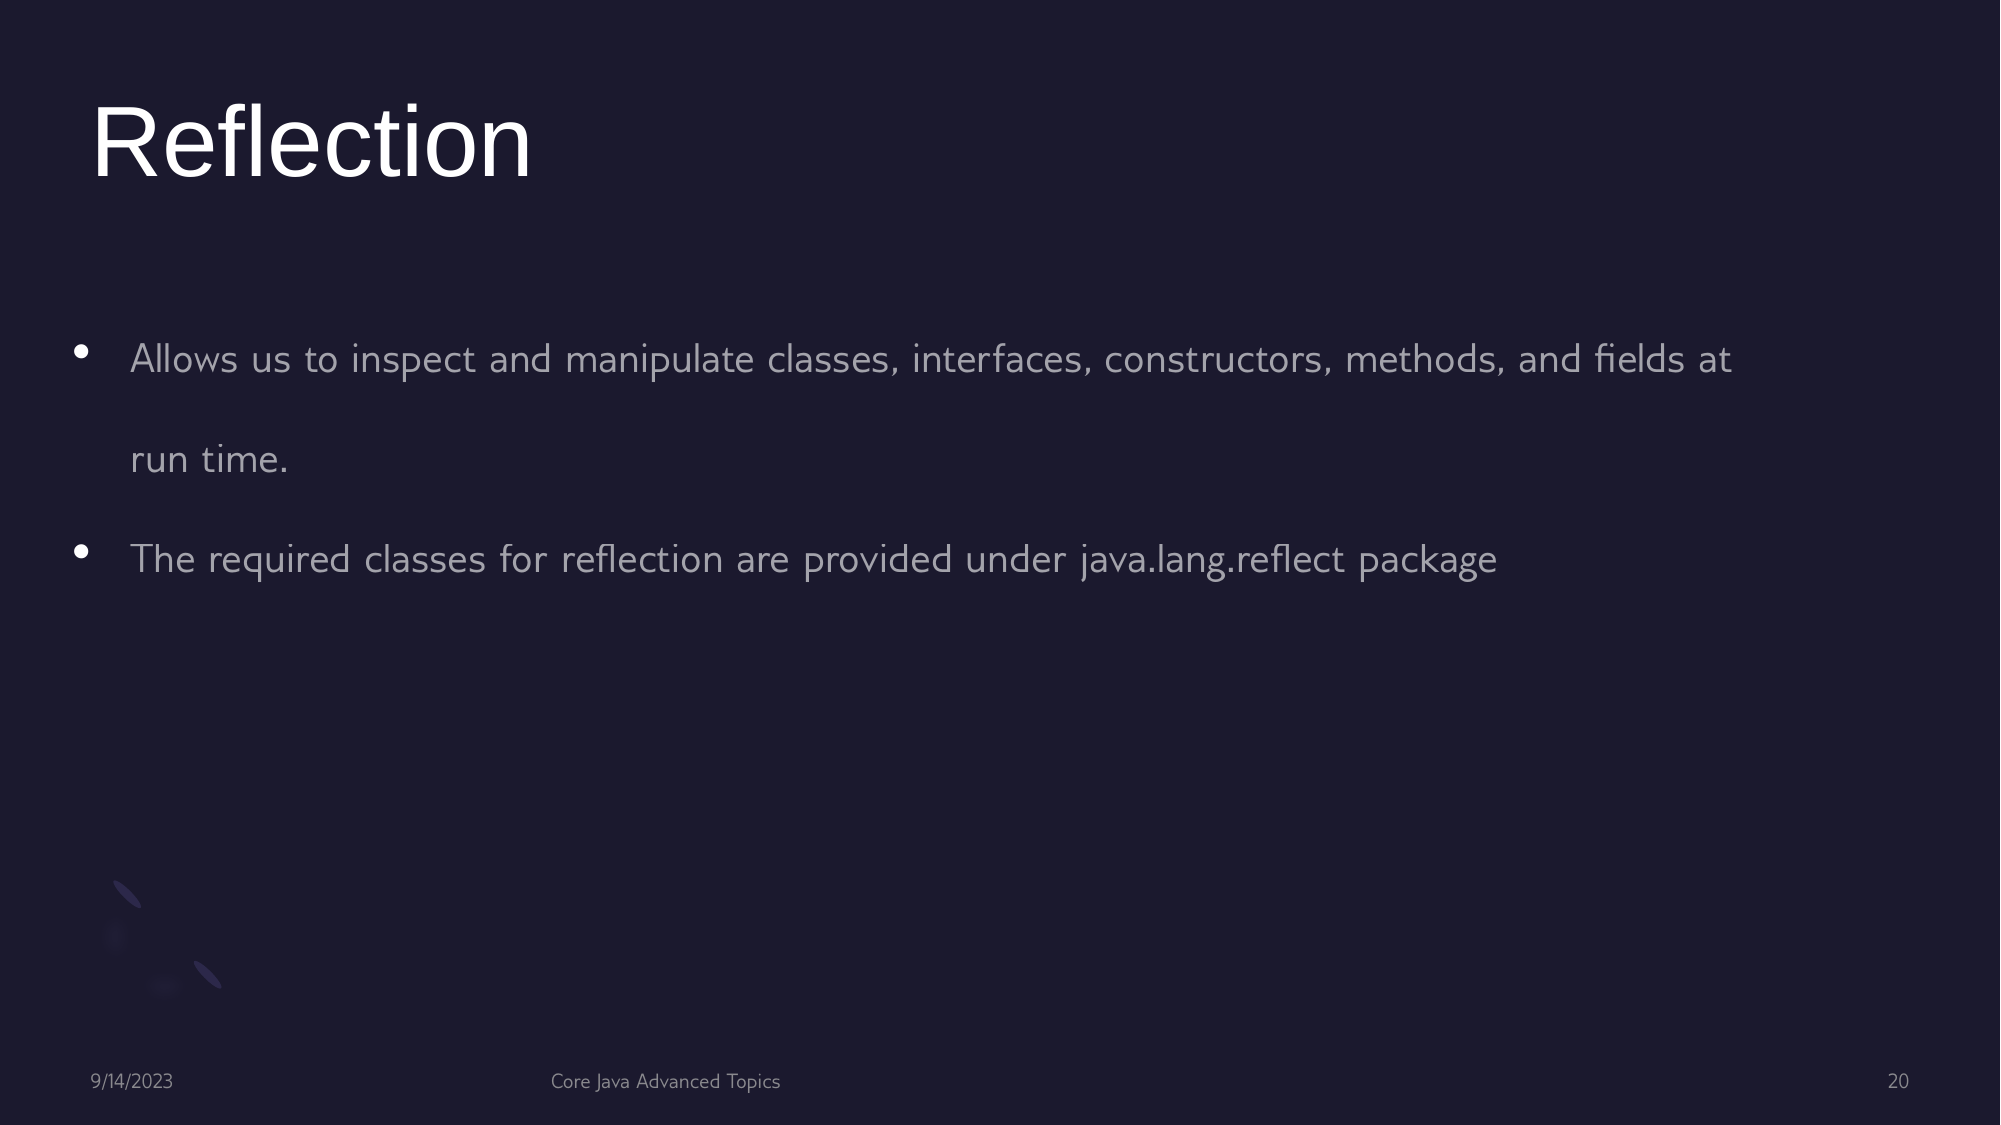

# Reflection
Allows us to inspect and manipulate classes, interfaces, constructors, methods, and fields at run time.
The required classes for reflection are provided under java.lang.reflect package

9/14/2023
Core Java Advanced Topics
20